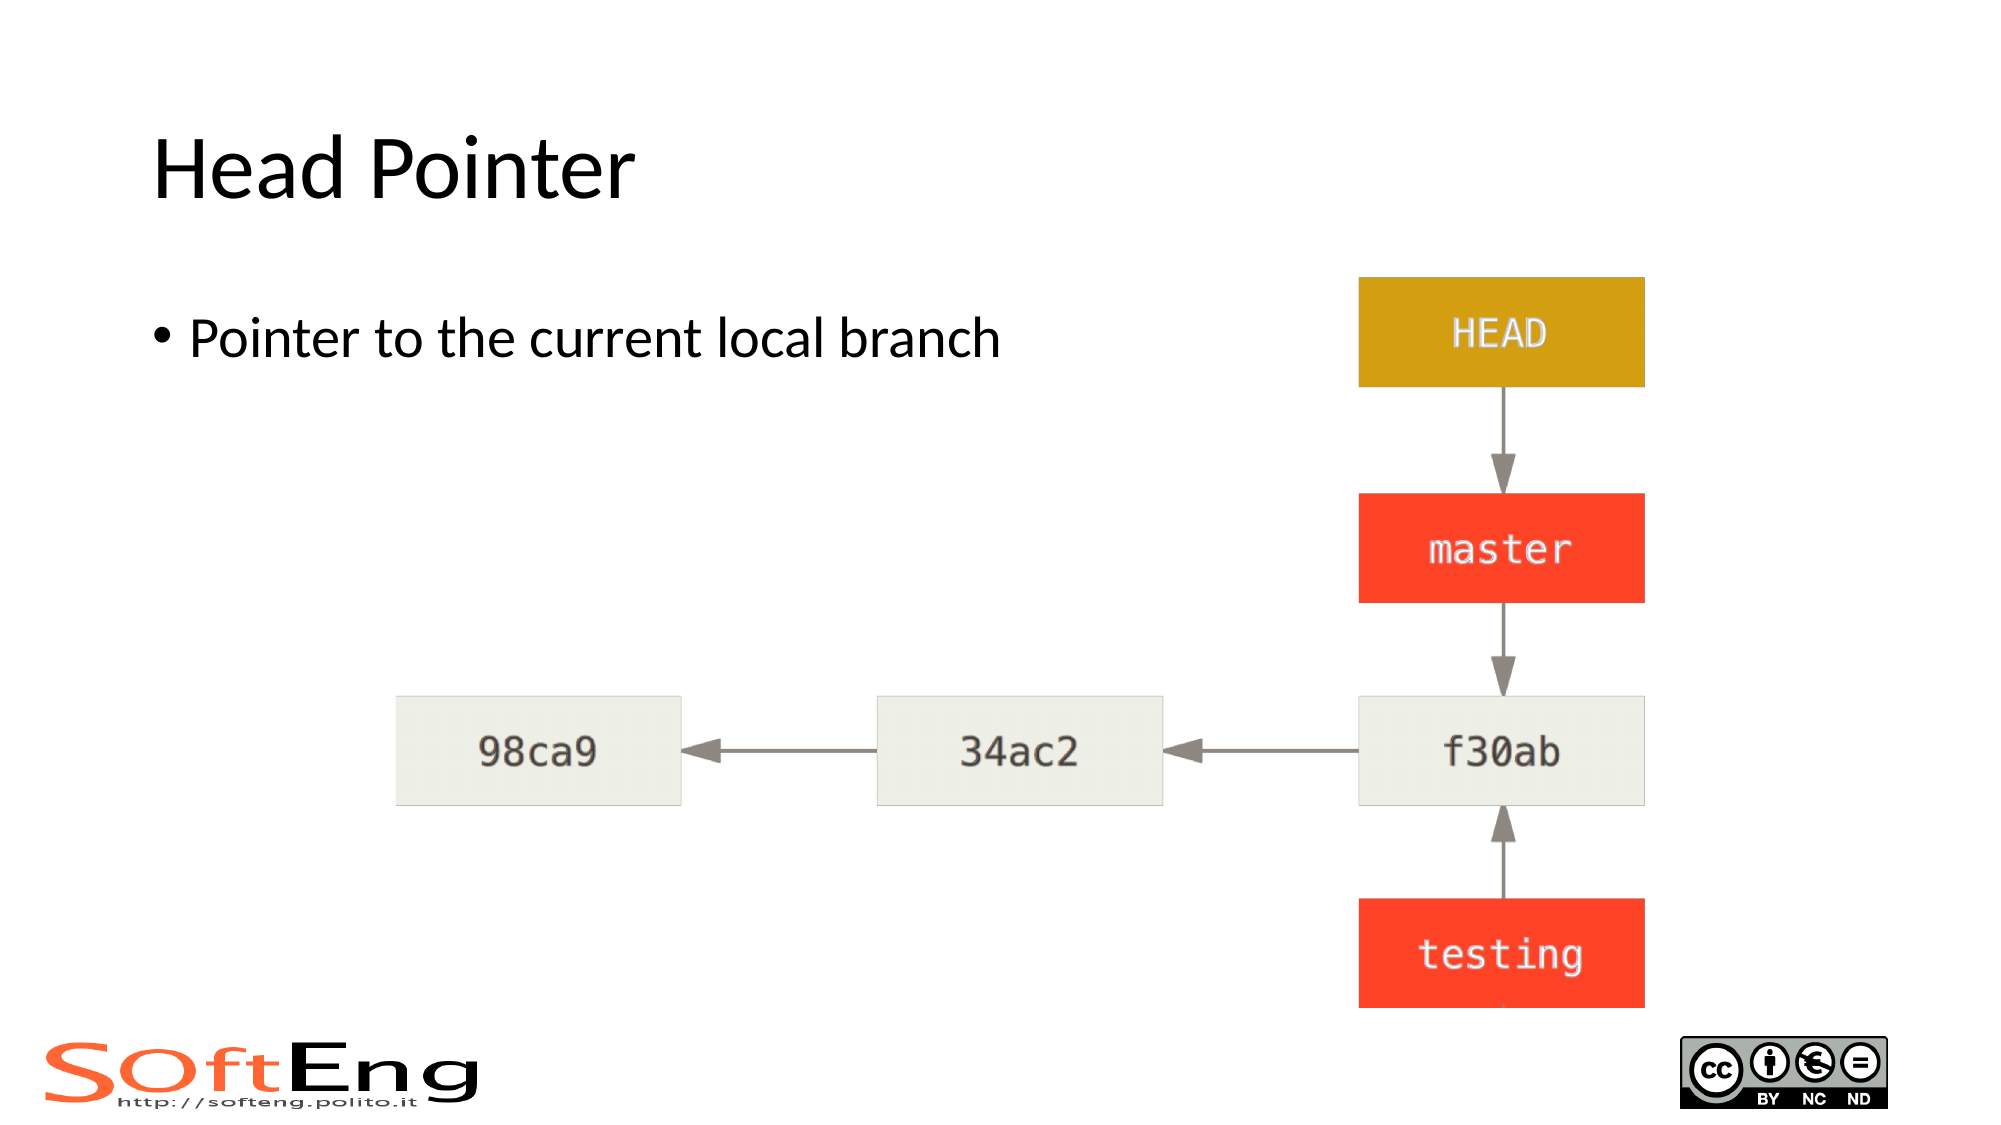

# Head Pointer

Pointer to the current local branch